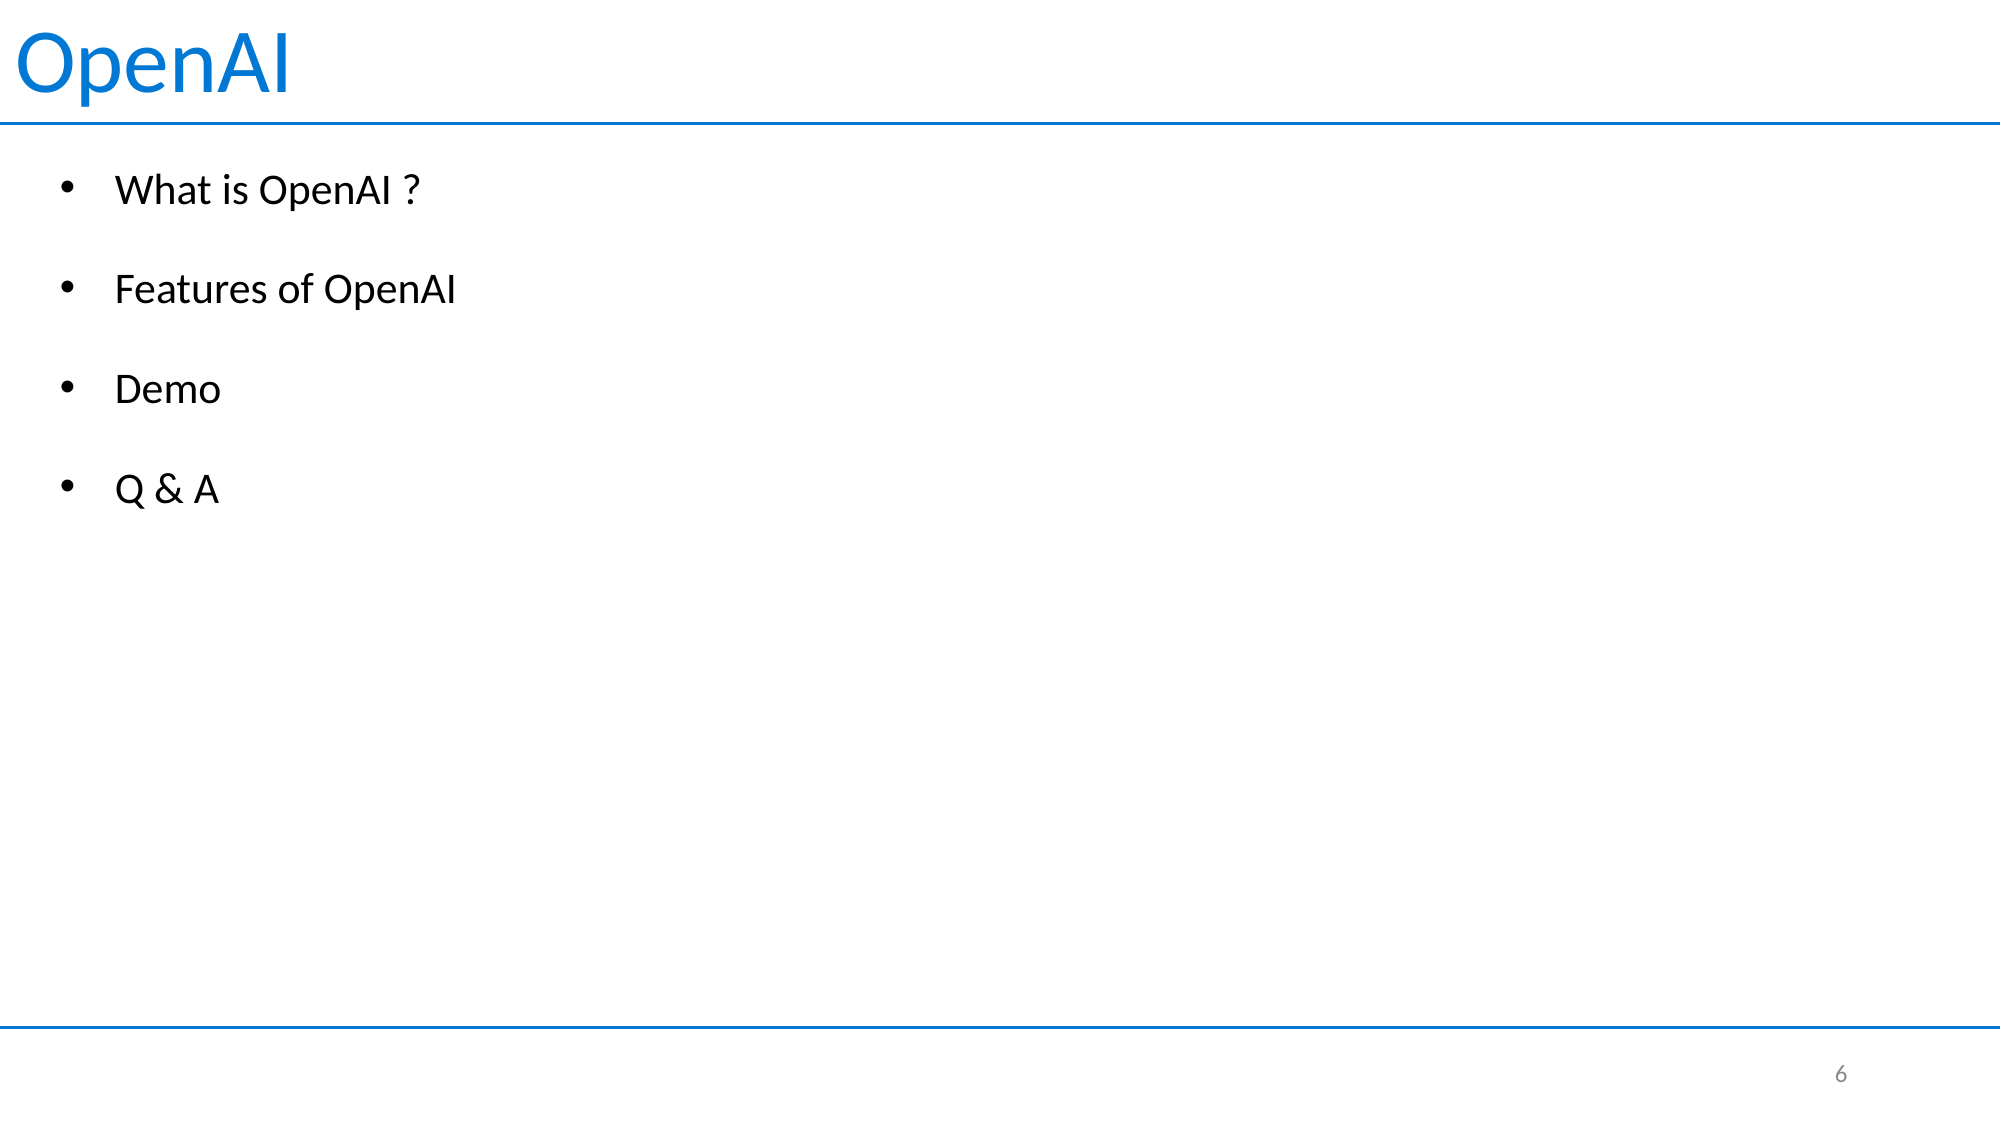

OpenAI
What is OpenAI ?
Features of OpenAI
Demo
Q & A

6